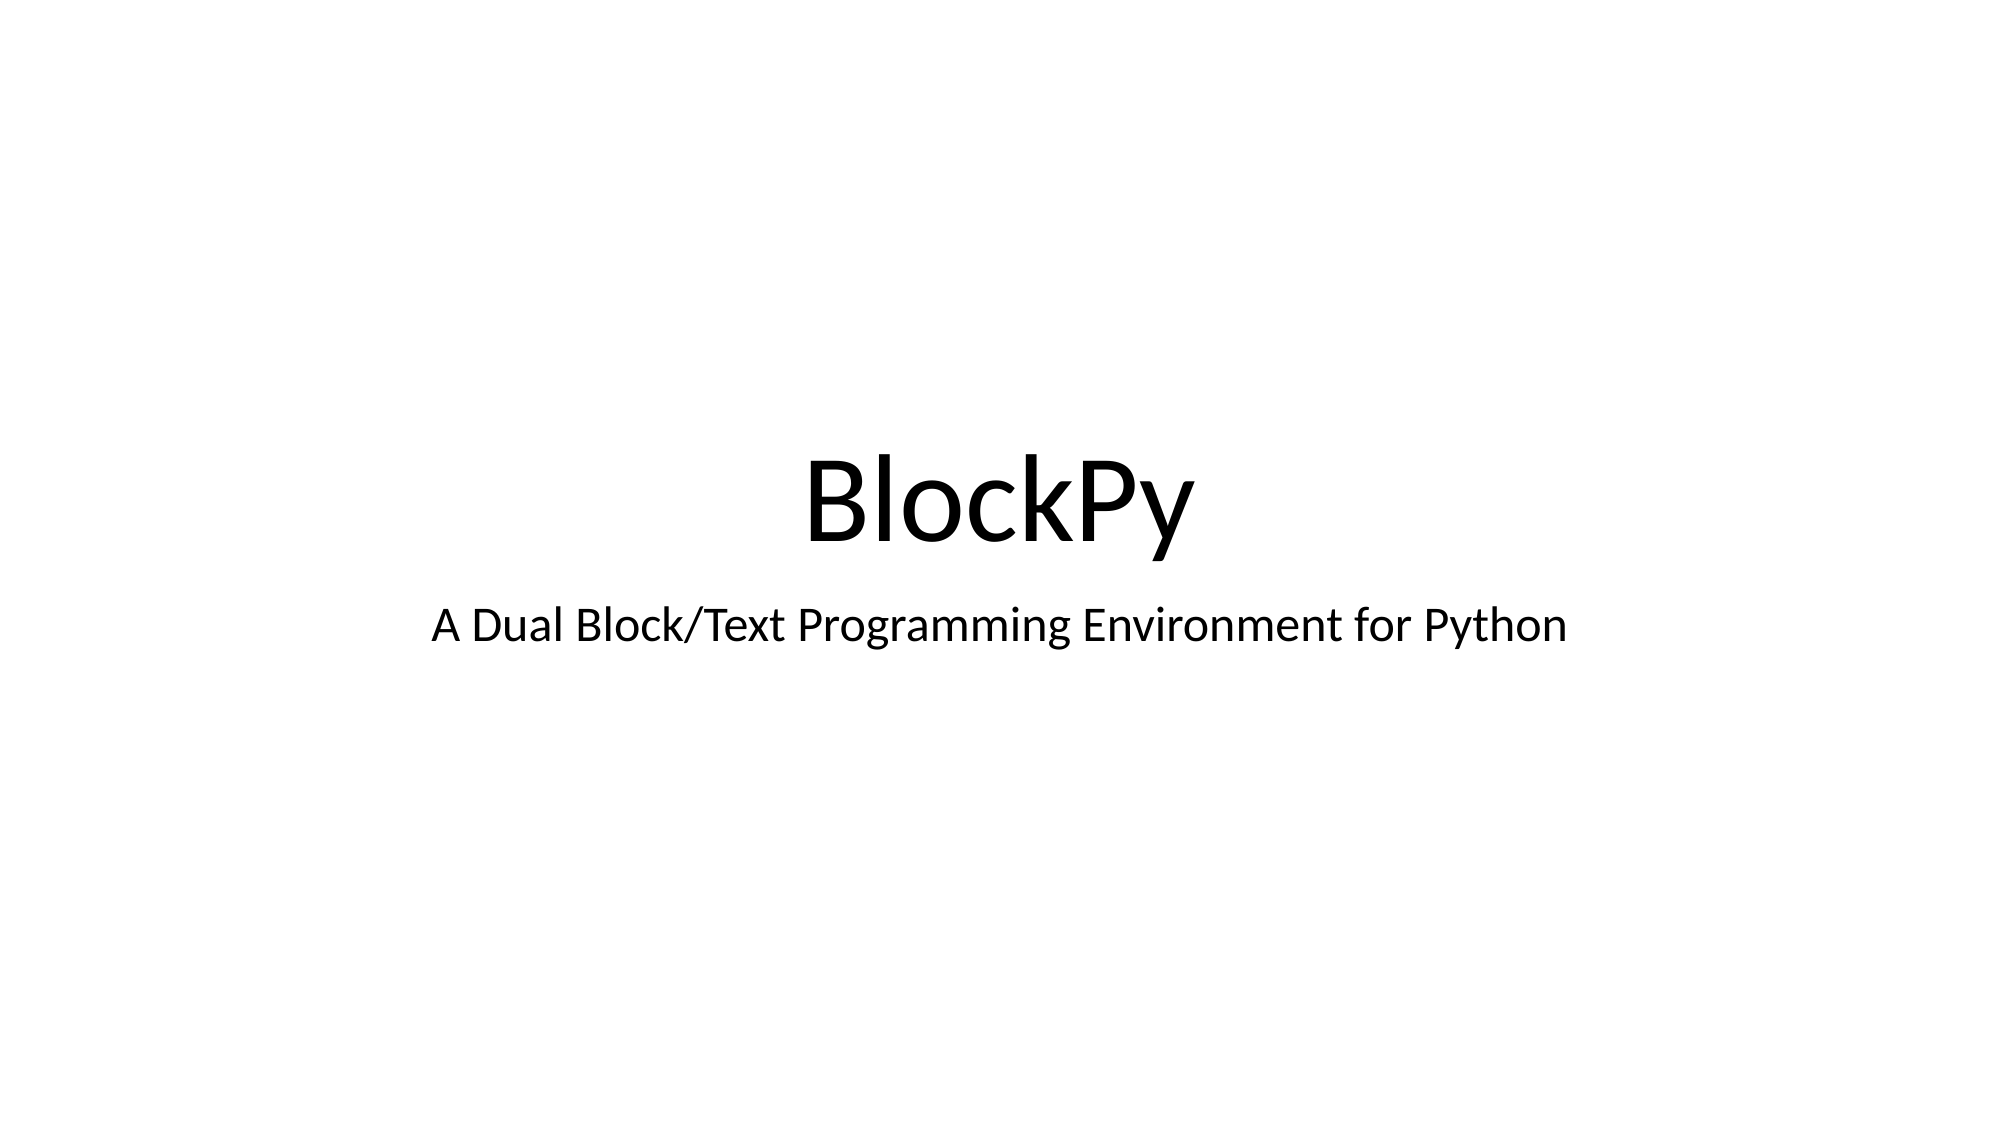

# BlockPy
A Dual Block/Text Programming Environment for Python